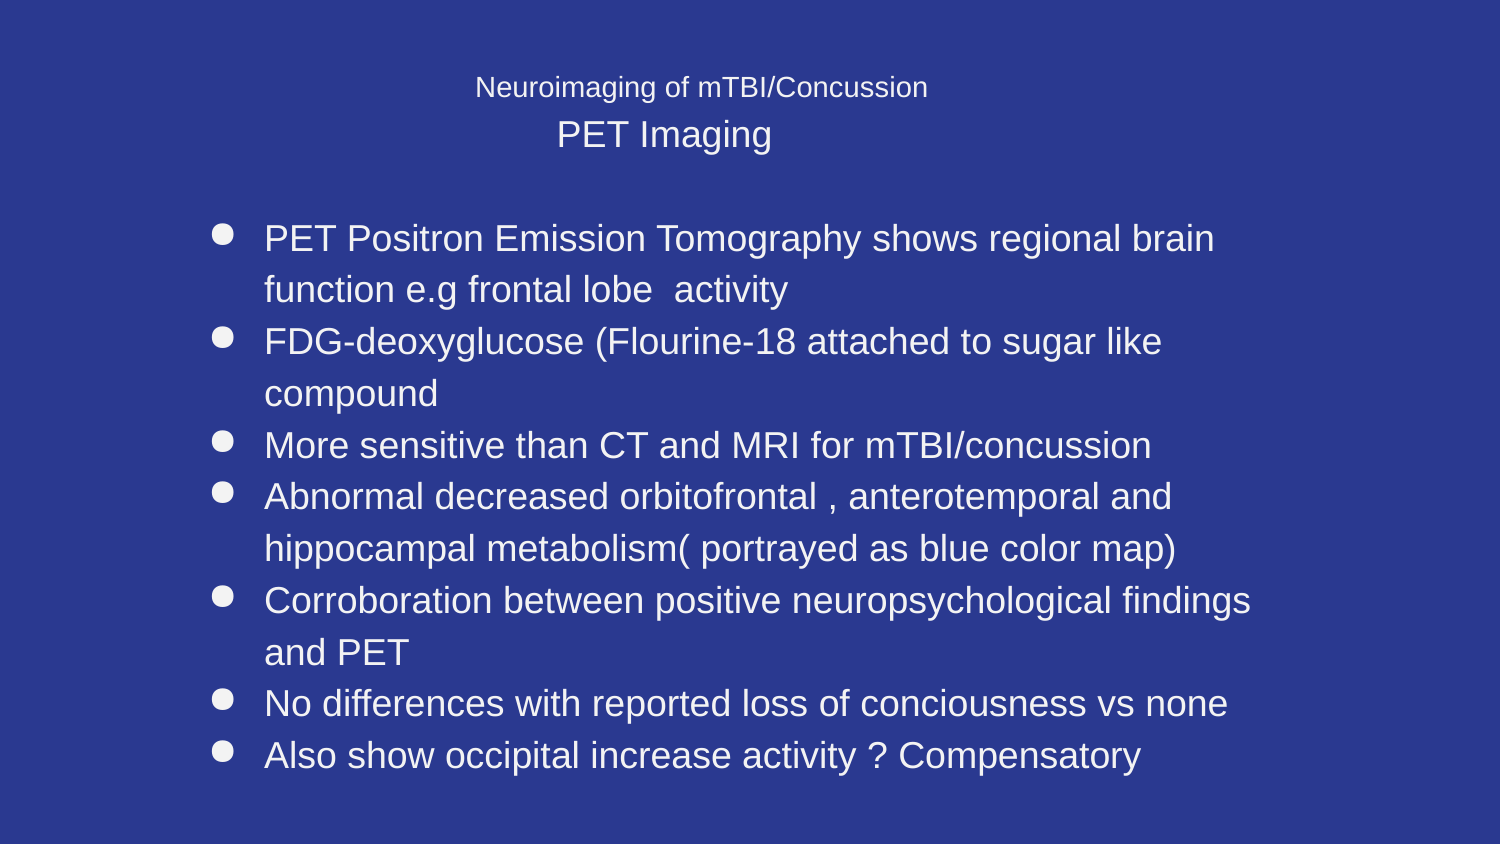

Neuroimaging of mTBI/Concussion
                                   PET Imaging

PET Positron Emission Tomography shows regional brain function e.g frontal lobe  activity
FDG-deoxyglucose (Flourine-18 attached to sugar like compound
More sensitive than CT and MRI for mTBI/concussion
Abnormal decreased orbitofrontal , anterotemporal and hippocampal metabolism( portrayed as blue color map)
Corroboration between positive neuropsychological findings and PET
No differences with reported loss of conciousness vs none
Also show occipital increase activity ? Compensatory